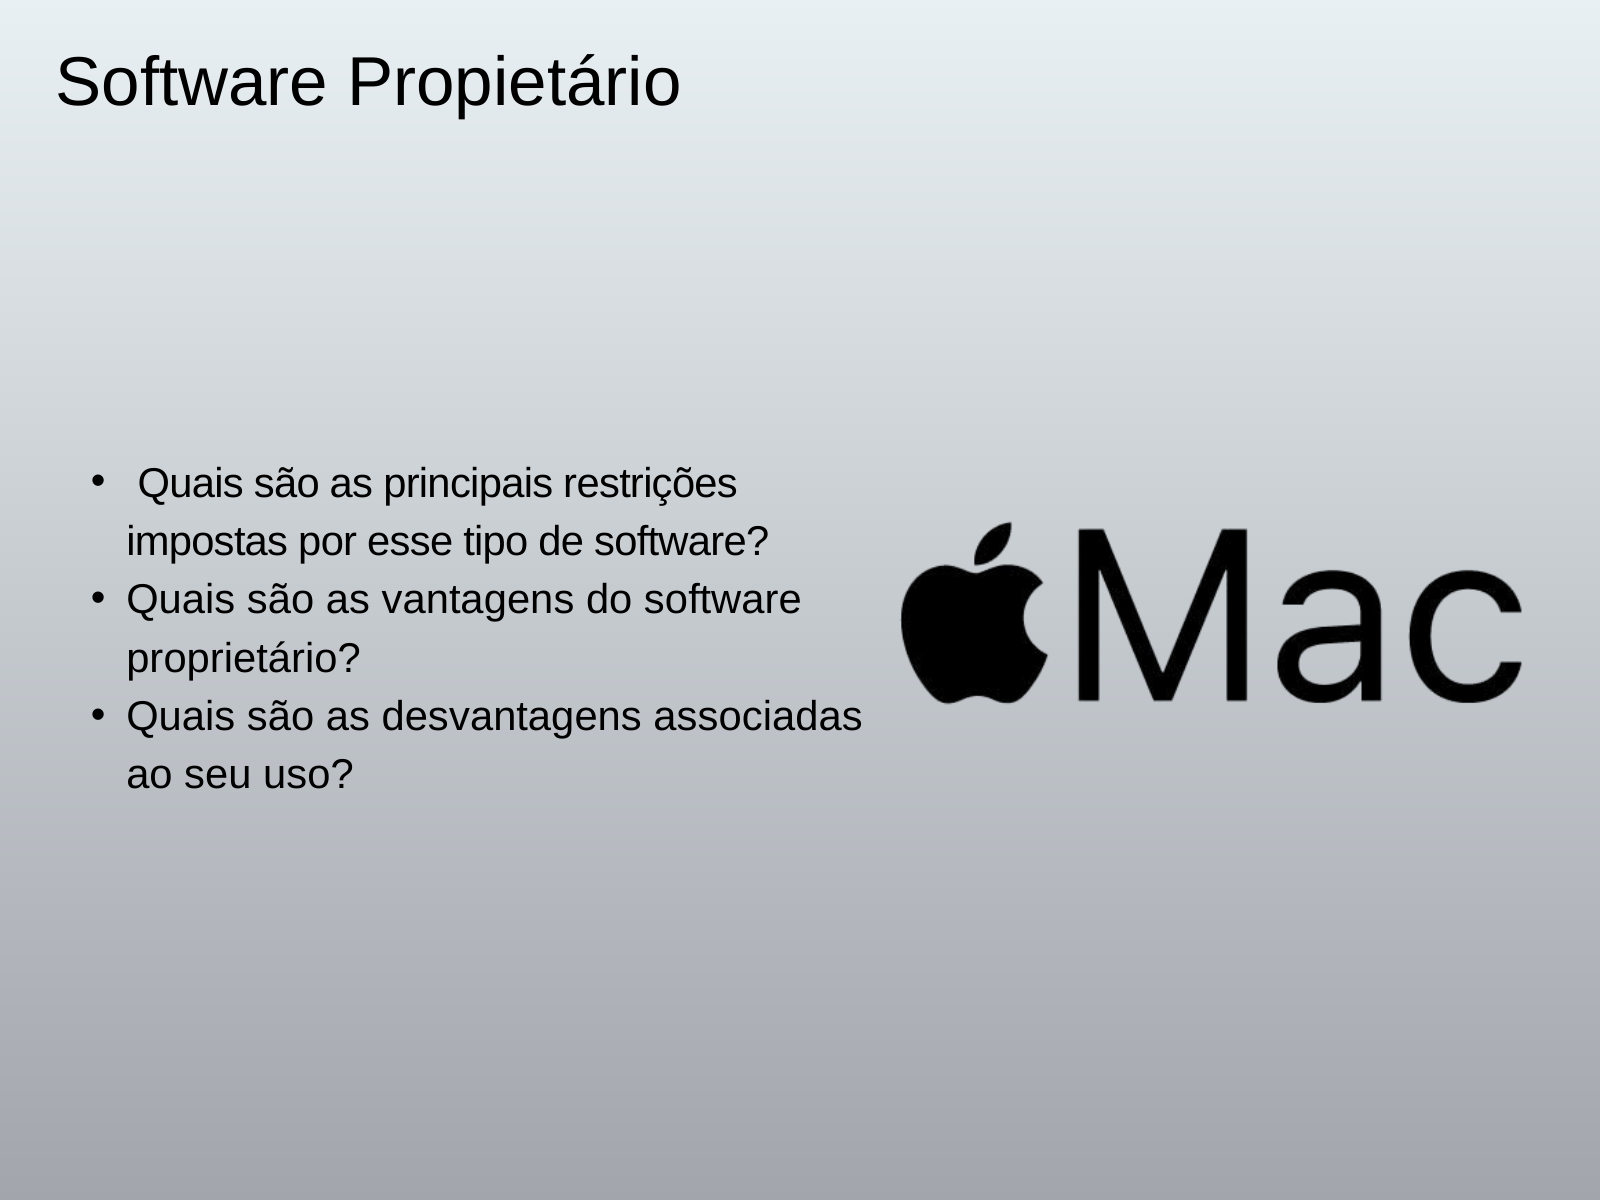

Software Propietário

 Quais são as principais restrições impostas por esse tipo de software?
Quais são as vantagens do software proprietário?
Quais são as desvantagens associadas ao seu uso?